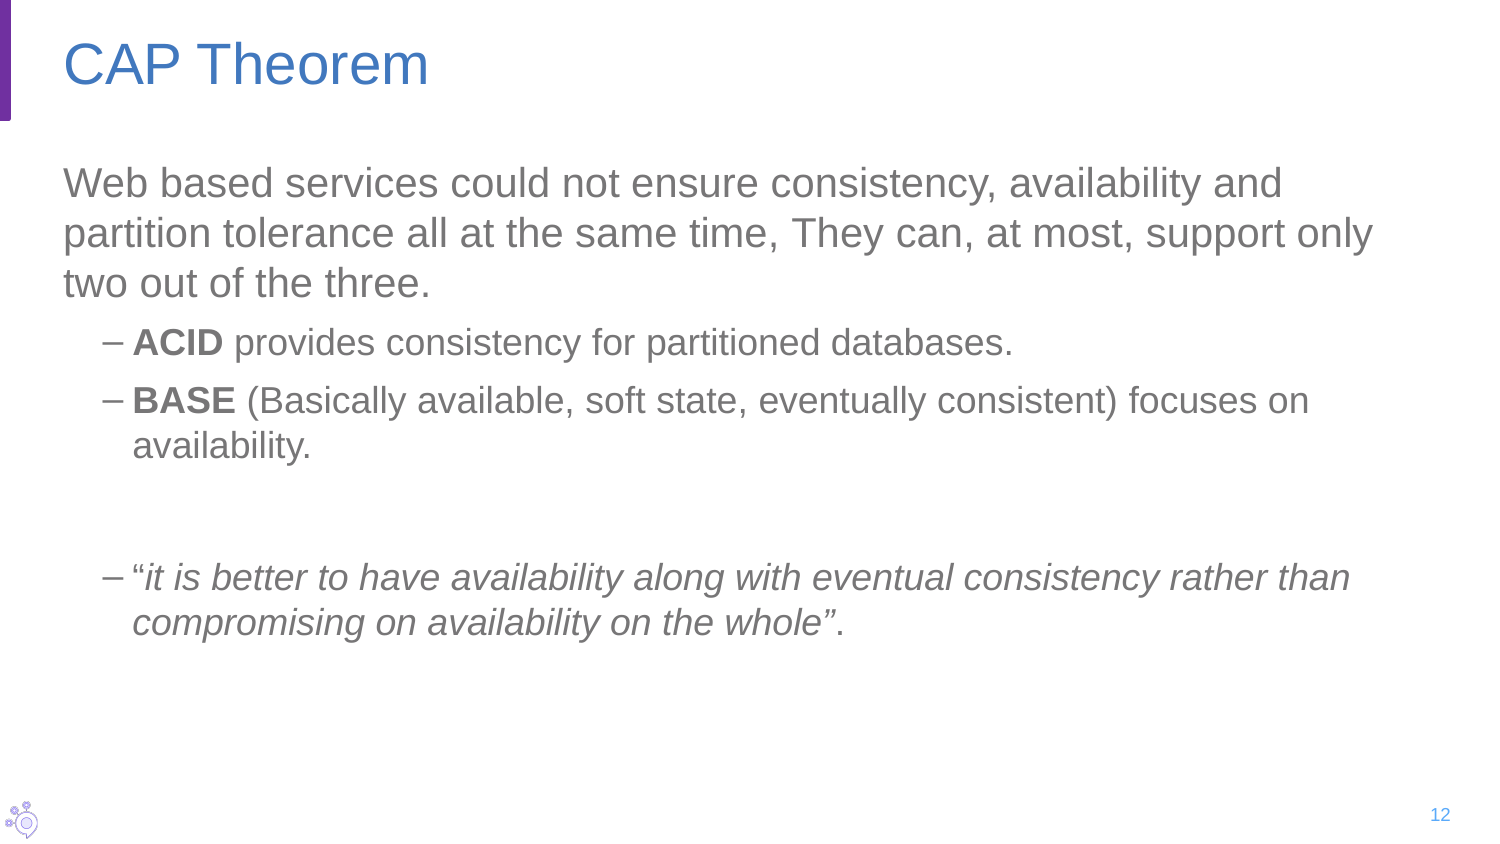

# CAP Theorem
Web based services could not ensure consistency, availability and partition tolerance all at the same time, They can, at most, support only two out of the three.
ACID provides consistency for partitioned databases.
BASE (Basically available, soft state, eventually consistent) focuses on availability.

“it is better to have availability along with eventual consistency rather than compromising on availability on the whole”.
12